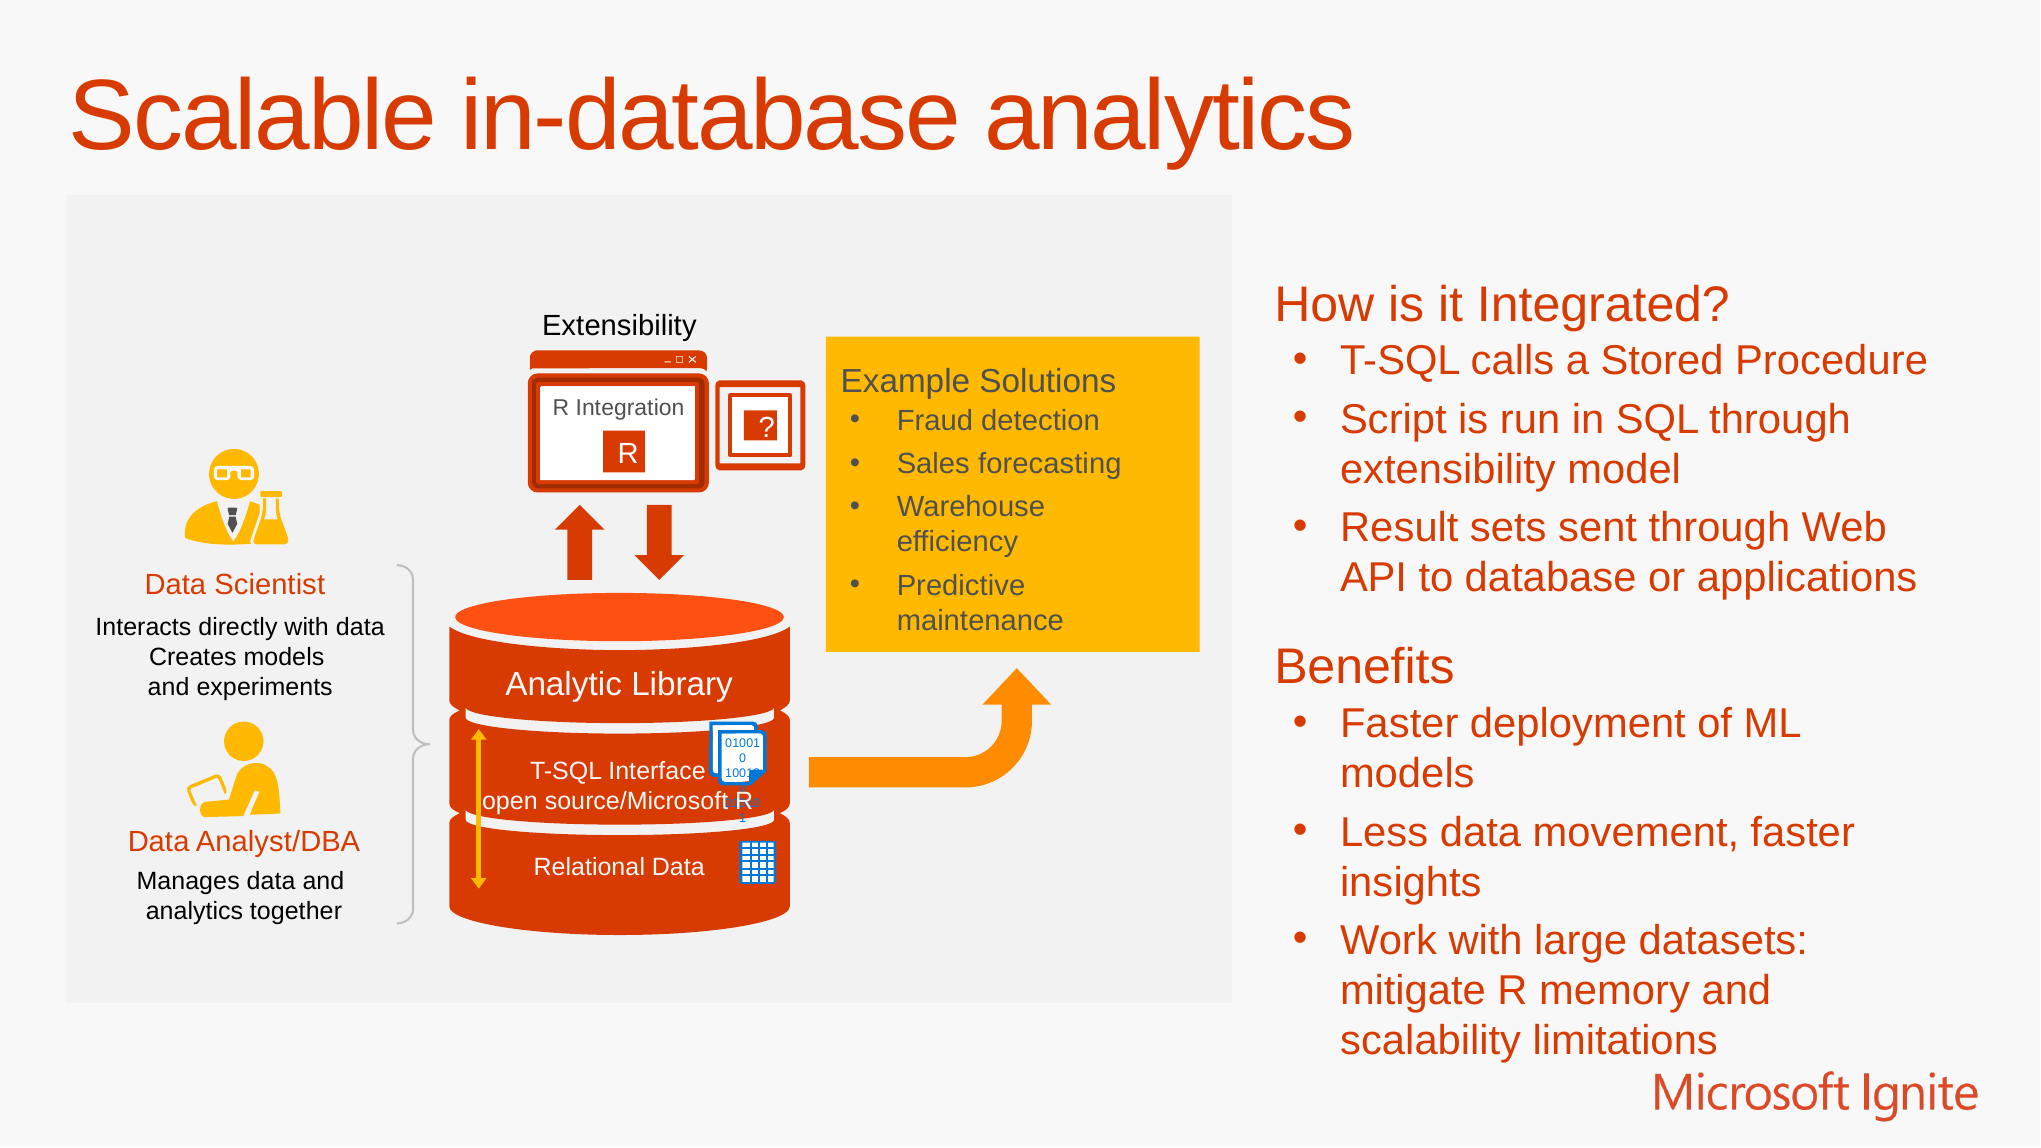

# Scalable in-database analytics

How is it Integrated?
T-SQL calls a Stored Procedure
Script is run in SQL through extensibility model
Result sets sent through Web API to database or applications
Extensibility

Example Solutions
Fraud detection
Sales forecasting
Warehouse efficiency
Predictive maintenance

R Integration

?
R

Data Scientist

Interacts directly with data
Creates models
and experiments

Benefits
Faster deployment of ML models
Less data movement, faster insights
Work with large datasets: mitigate R memory and scalability limitations
Analytic Library

010010
100100
010101
T-SQL Interface
open source/Microsoft R
Data Analyst/DBA

Relational Data
Manages data and
analytics together